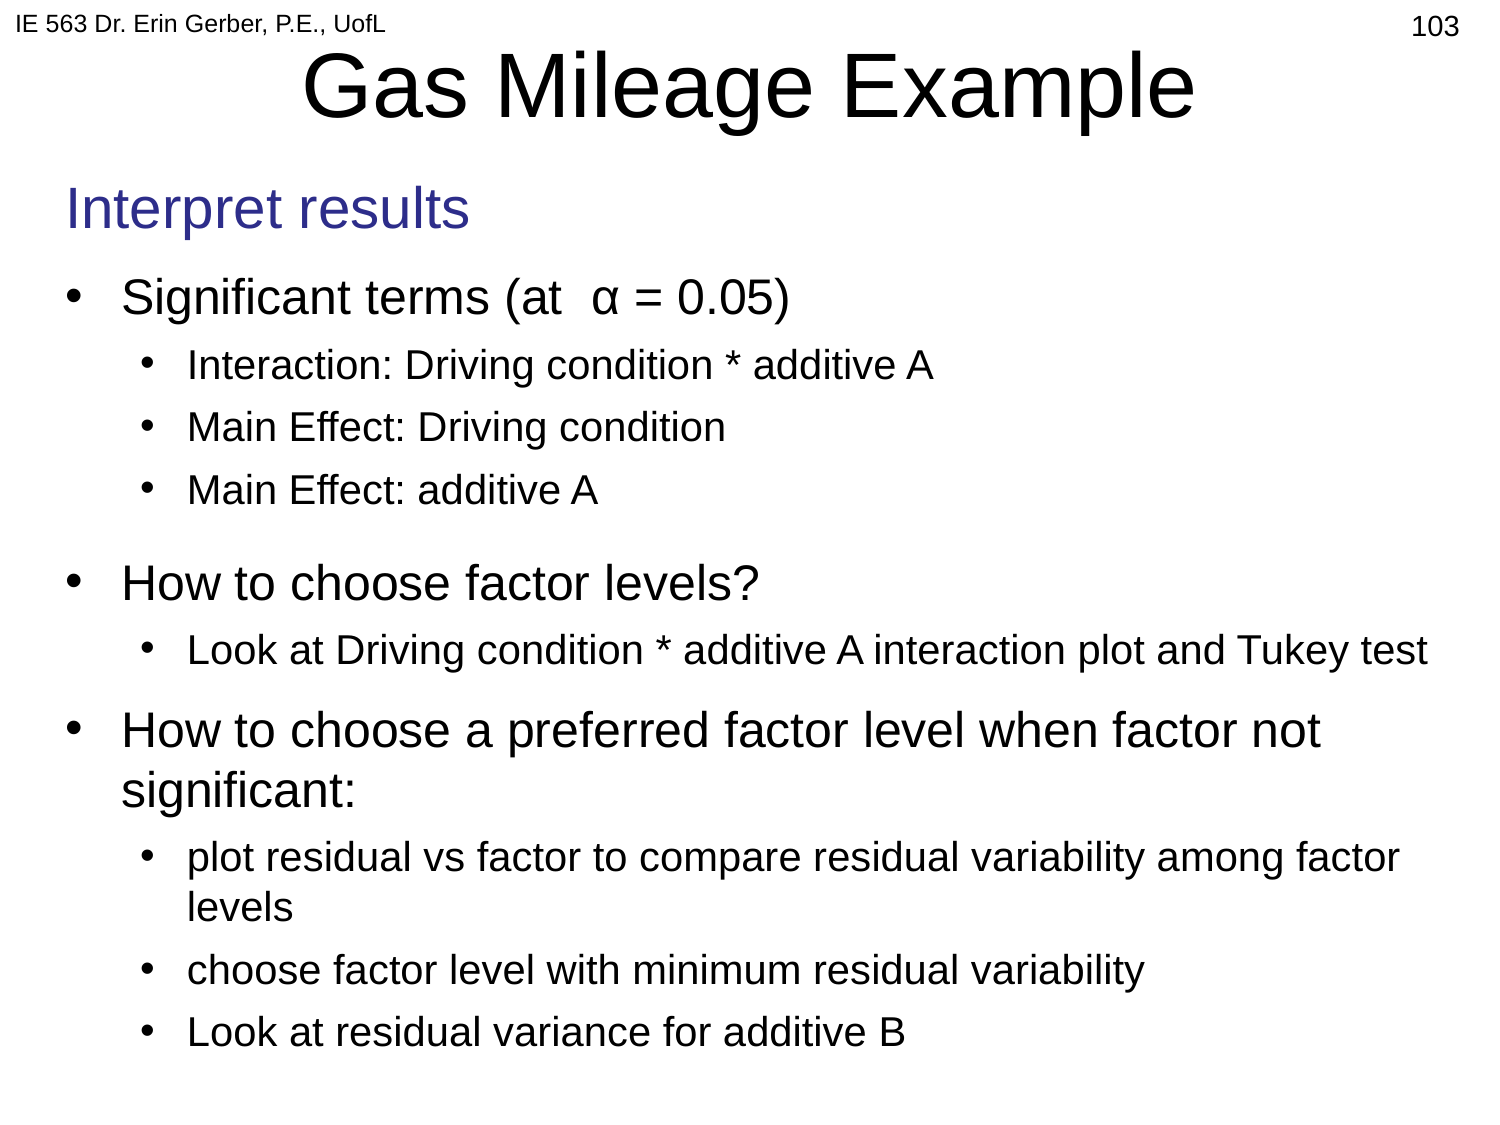

IE 563 Dr. Erin Gerber, P.E., UofL
103
# Gas Mileage Example
Interpret results
Significant terms (at  α = 0.05)
Interaction: Driving condition * additive A
Main Effect: Driving condition
Main Effect: additive A
How to choose factor levels?
Look at Driving condition * additive A interaction plot and Tukey test
How to choose a preferred factor level when factor not significant:
plot residual vs factor to compare residual variability among factor levels
choose factor level with minimum residual variability
Look at residual variance for additive B